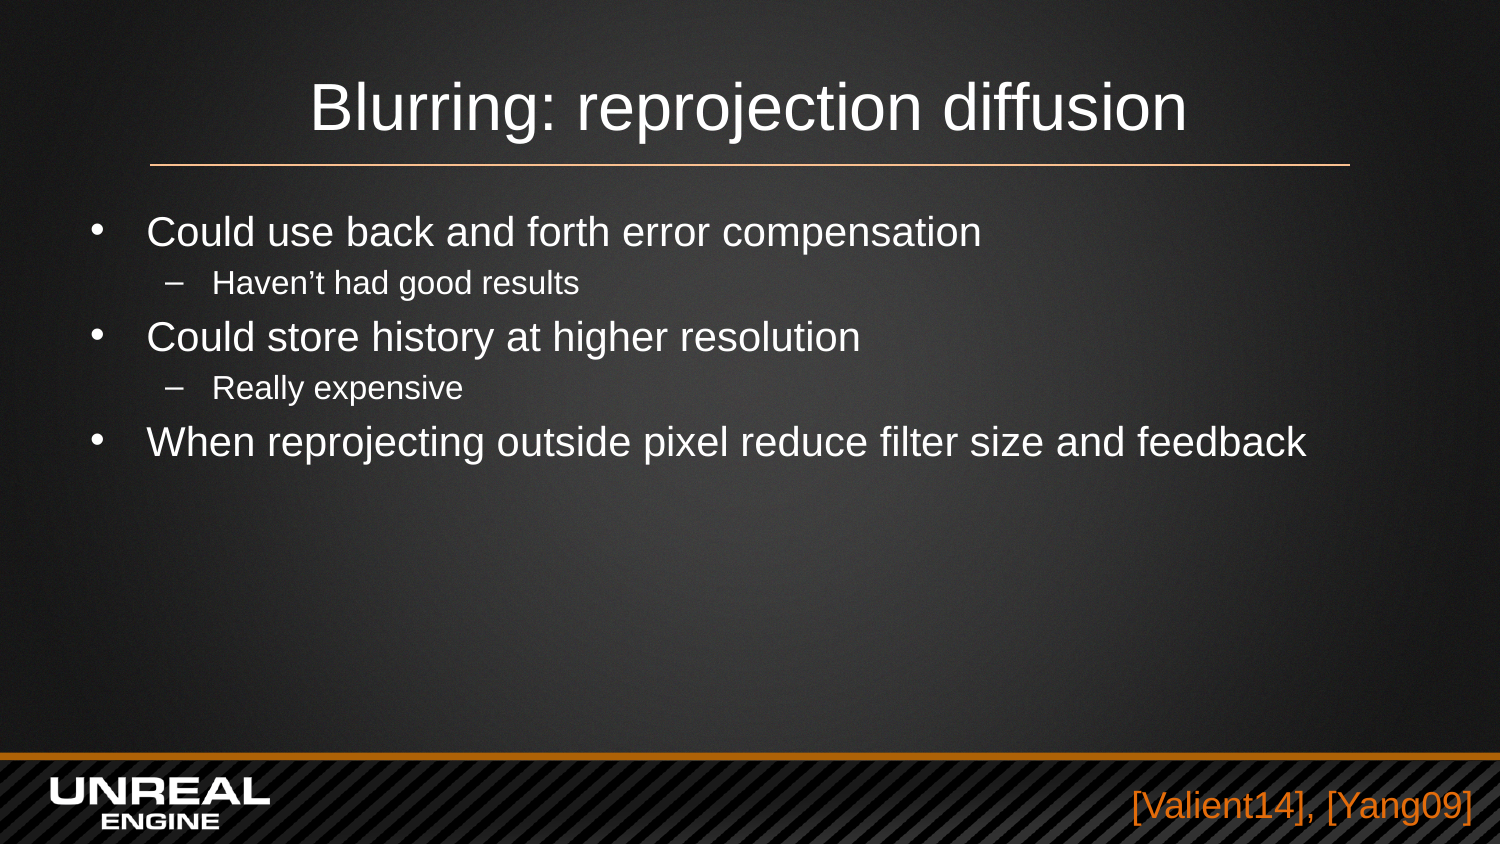

# Blurring: reprojection diffusion
Could use back and forth error compensation
Haven’t had good results
Could store history at higher resolution
Really expensive
When reprojecting outside pixel reduce filter size and feedback
[Valient14], [Yang09]